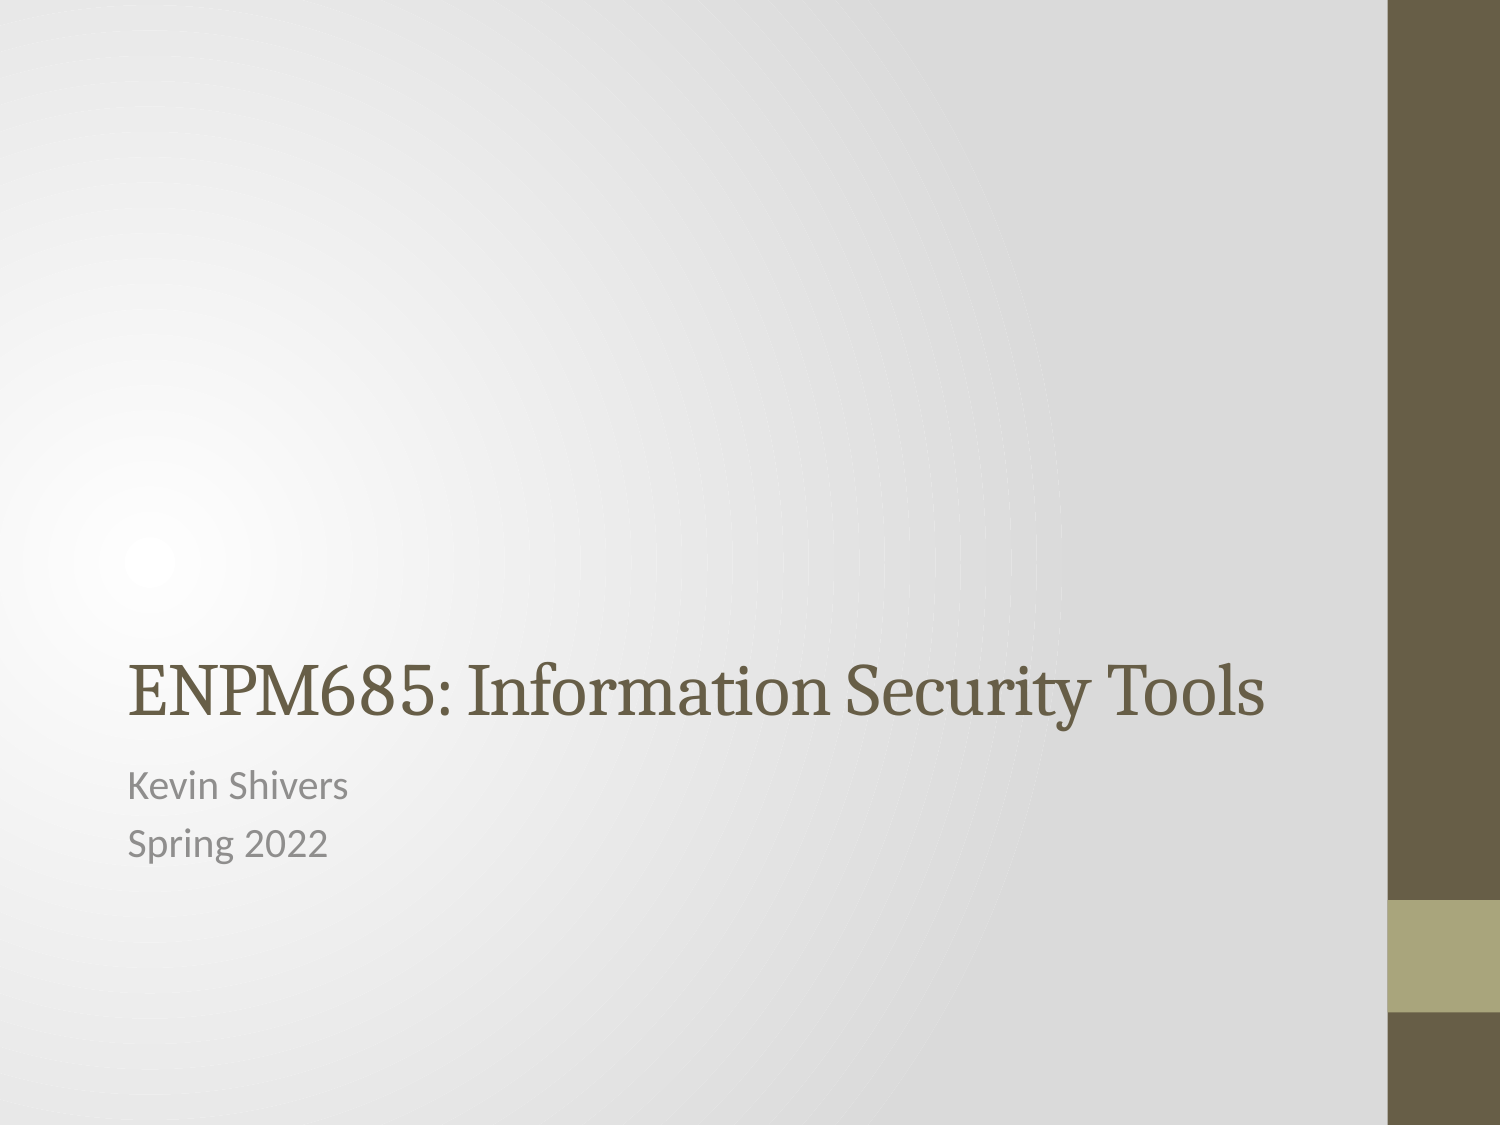

# ENPM685: Information Security Tools
Kevin Shivers
Spring 2022